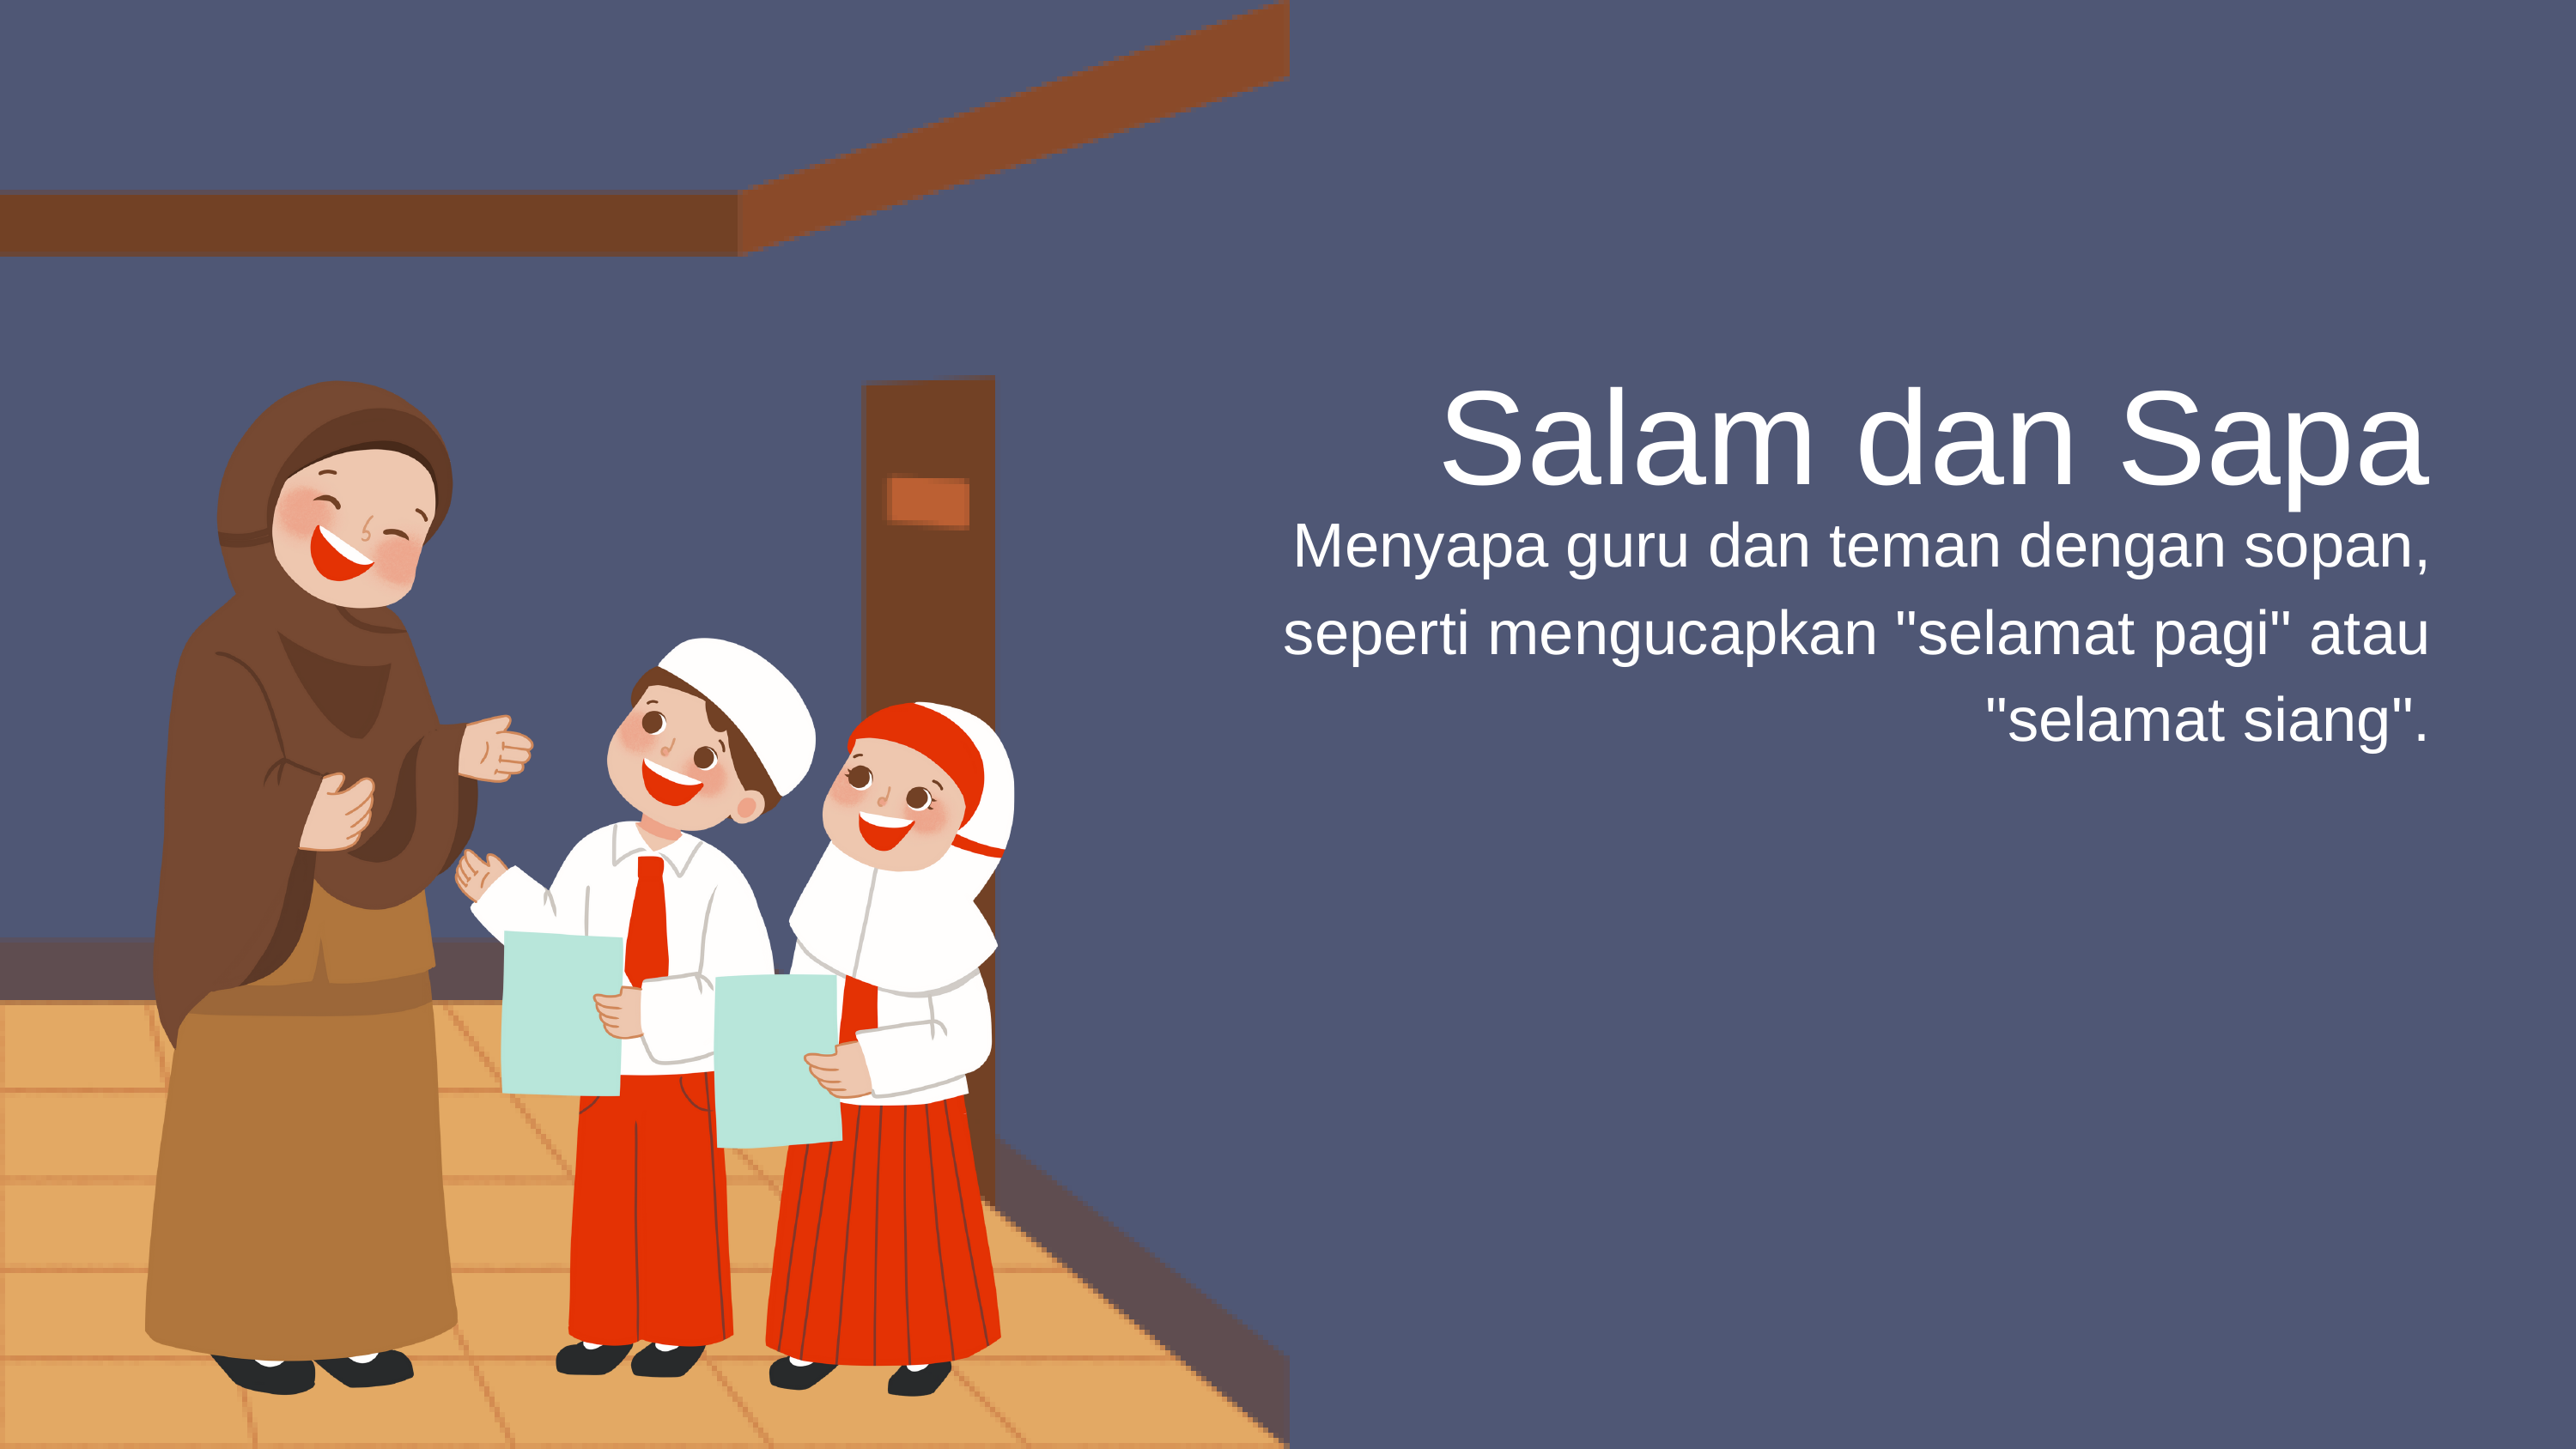

Salam dan Sapa

Menyapa guru dan teman dengan sopan, seperti mengucapkan "selamat pagi" atau "selamat siang".